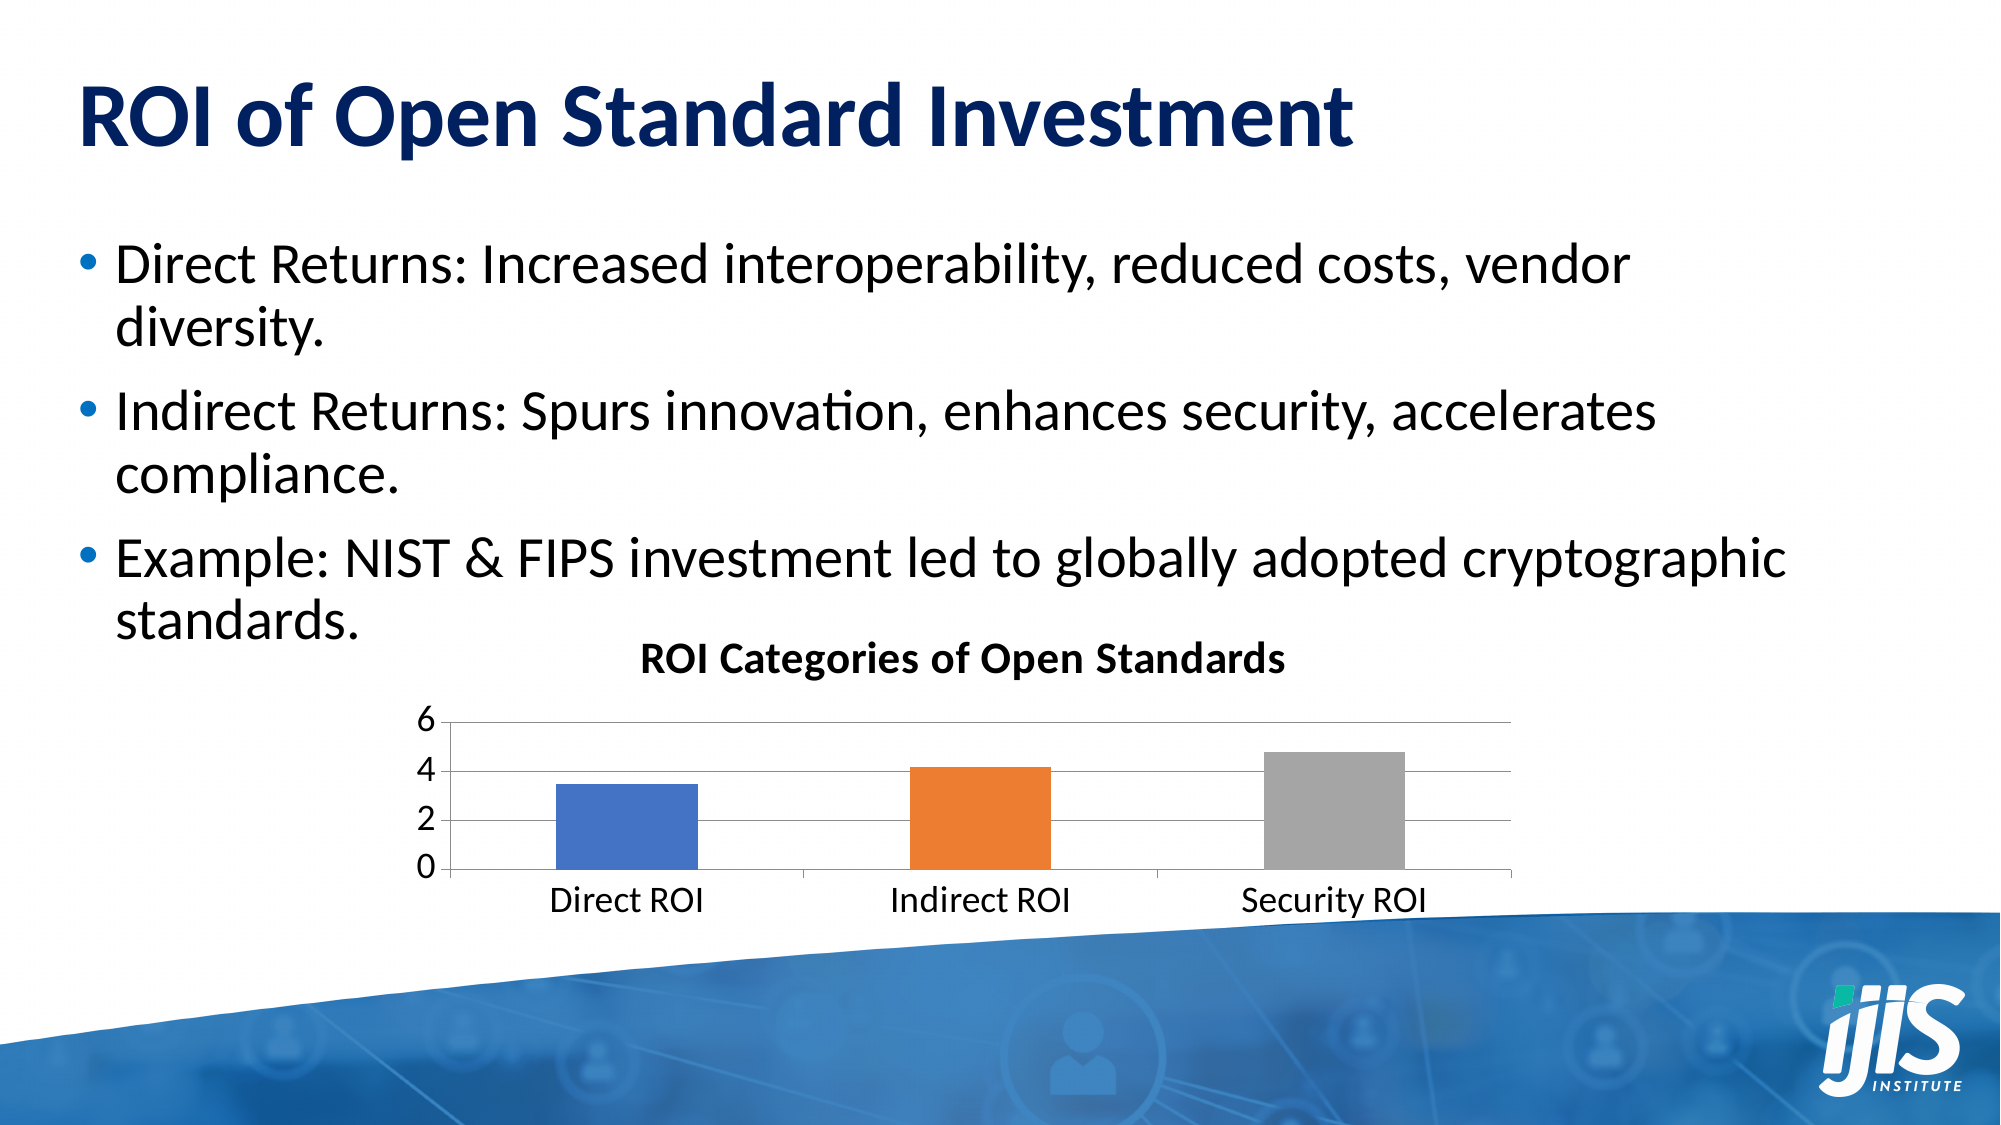

# ROI of Open Standard Investment
Direct Returns: Increased interoperability, reduced costs, vendor diversity.
Indirect Returns: Spurs innovation, enhances security, accelerates compliance.
Example: NIST & FIPS investment led to globally adopted cryptographic standards.

### Chart: ROI Categories of Open Standards

| Category | Impact |
|---|---|
| Direct ROI | 3.5 |
| Indirect ROI | 4.2 |
| Security ROI | 4.8 |